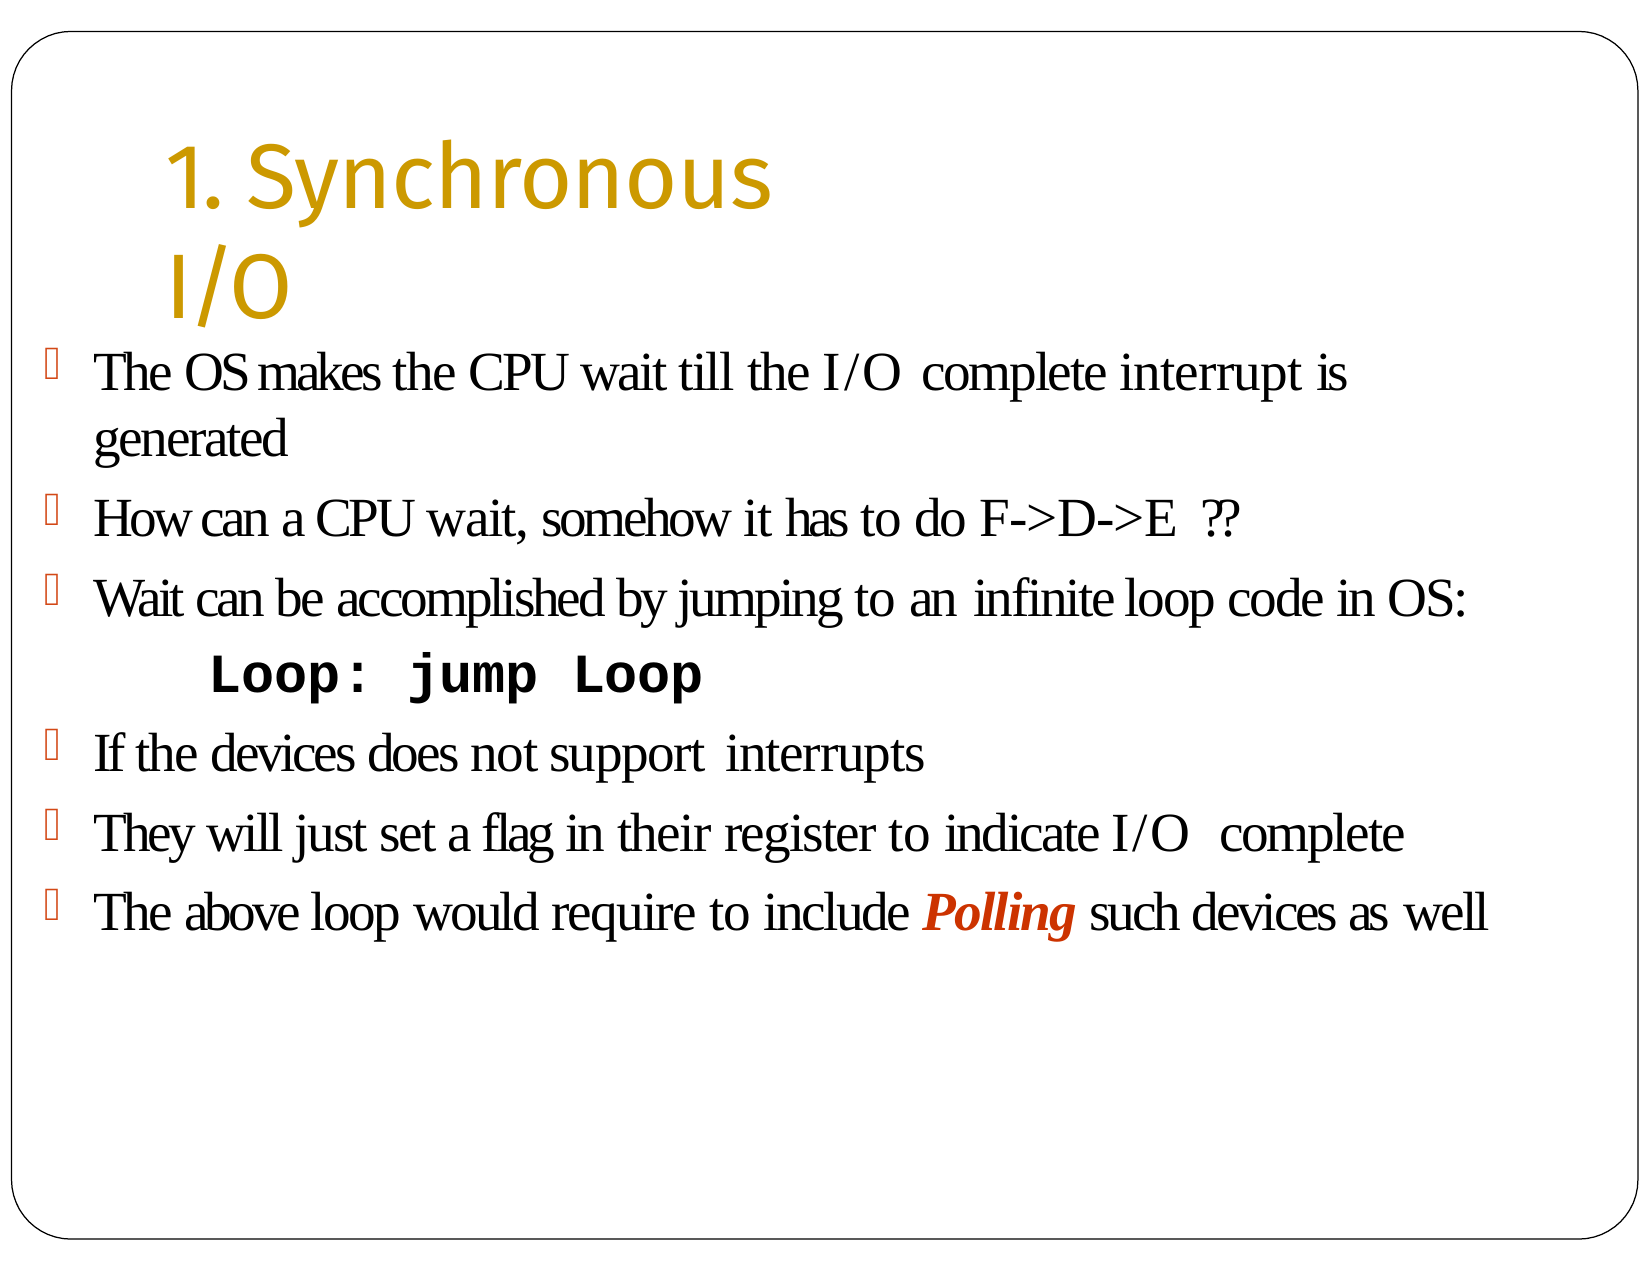

# 1. Synchronous I/O
The OS makes the CPU wait till the I/O complete interrupt is generated
How can a CPU wait, somehow it has to do F->D->E ??
Wait can be accomplished by jumping to an infinite loop code in OS:
Loop: jump Loop
If the devices does not support interrupts
They will just set a flag in their register to indicate I/O complete
The above loop would require to include Polling such devices as well